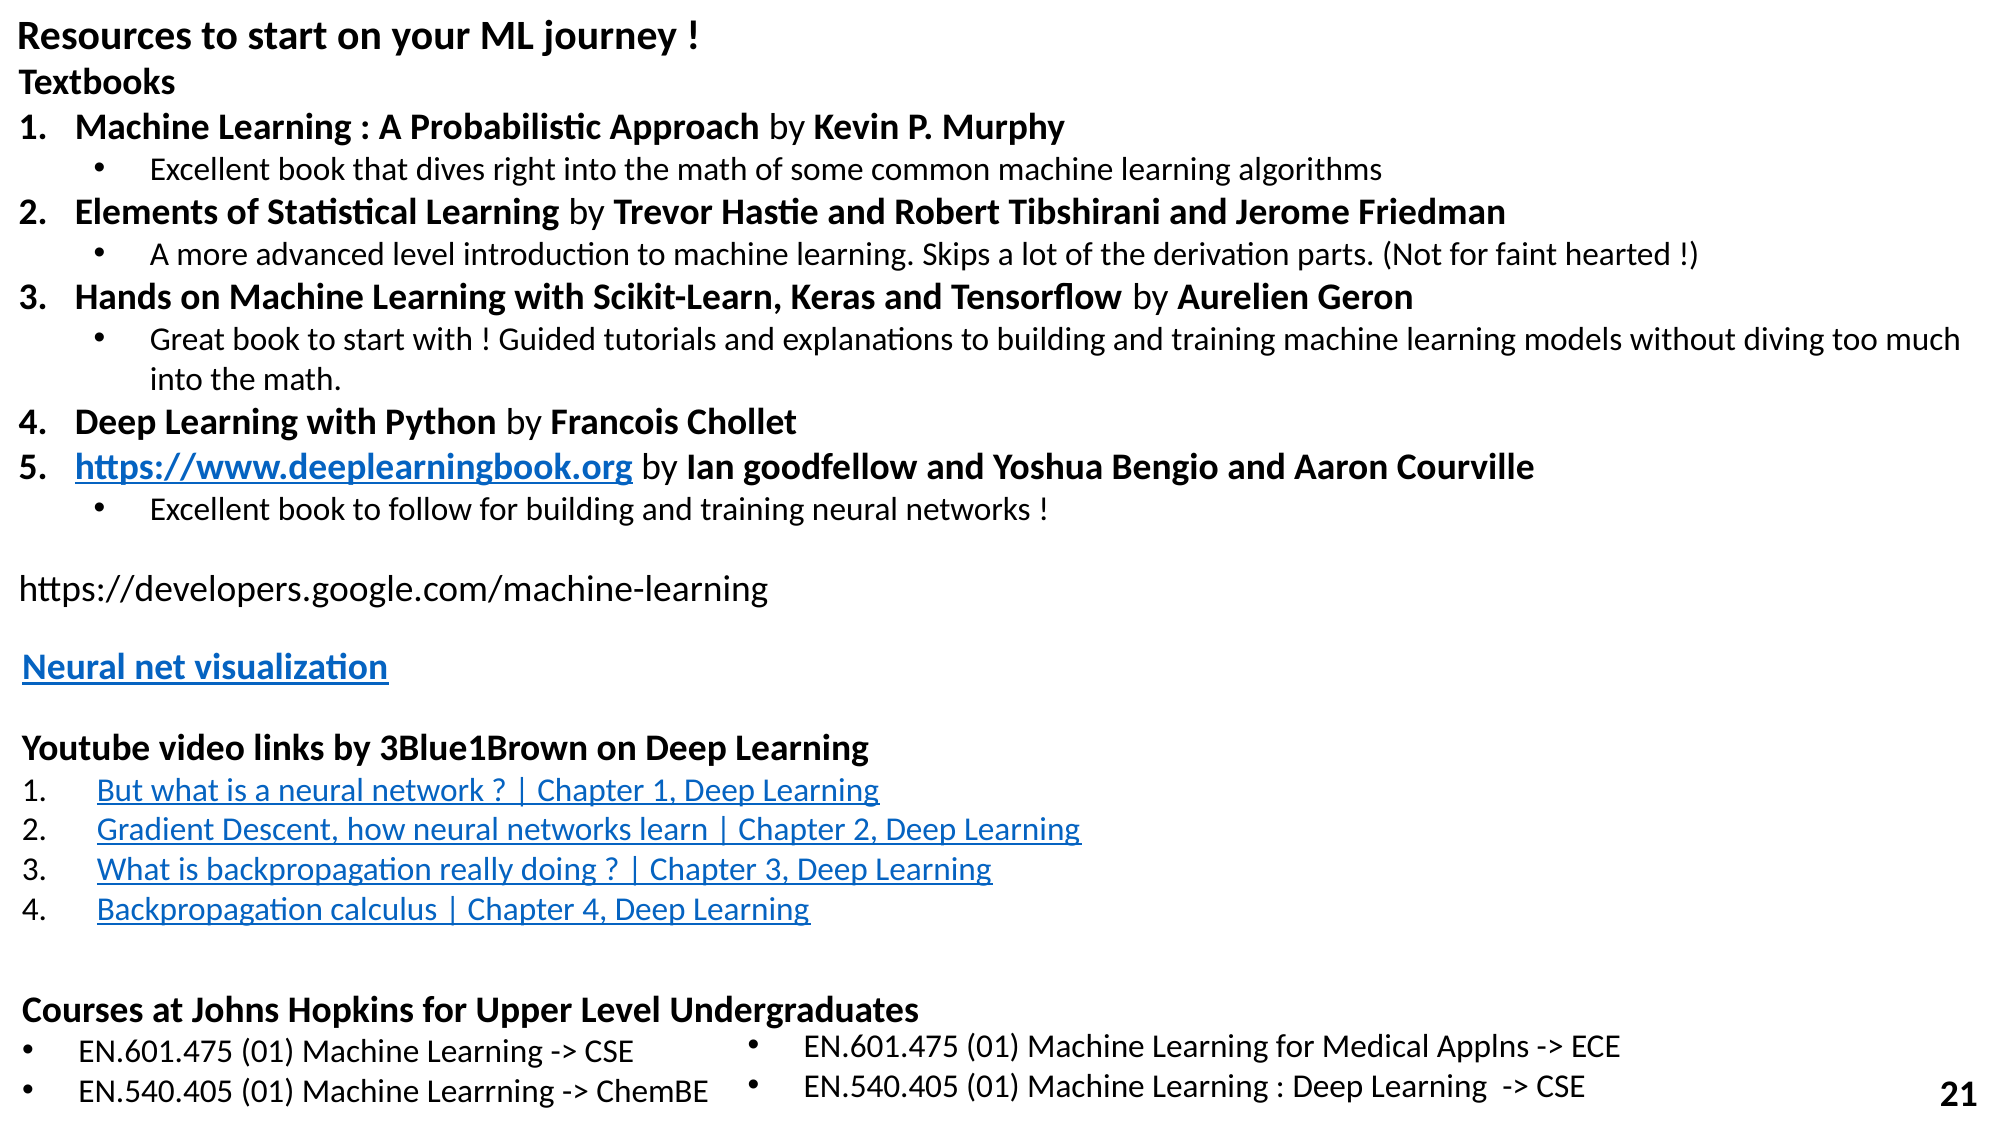

Resources to start on your ML journey !
Textbooks
Machine Learning : A Probabilistic Approach by Kevin P. Murphy
Excellent book that dives right into the math of some common machine learning algorithms
Elements of Statistical Learning by Trevor Hastie and Robert Tibshirani and Jerome Friedman
A more advanced level introduction to machine learning. Skips a lot of the derivation parts. (Not for faint hearted !)
Hands on Machine Learning with Scikit-Learn, Keras and Tensorflow by Aurelien Geron
Great book to start with ! Guided tutorials and explanations to building and training machine learning models without diving too much into the math.
Deep Learning with Python by Francois Chollet
https://www.deeplearningbook.org by Ian goodfellow and Yoshua Bengio and Aaron Courville
Excellent book to follow for building and training neural networks !
https://developers.google.com/machine-learning
Neural net visualization
Youtube video links by 3Blue1Brown on Deep Learning
But what is a neural network ? | Chapter 1, Deep Learning
Gradient Descent, how neural networks learn | Chapter 2, Deep Learning
What is backpropagation really doing ? | Chapter 3, Deep Learning
Backpropagation calculus | Chapter 4, Deep Learning
Courses at Johns Hopkins for Upper Level Undergraduates
EN.601.475 (01) Machine Learning -> CSE
EN.540.405 (01) Machine Learrning -> ChemBE
EN.601.475 (01) Machine Learning for Medical Applns -> ECE
EN.540.405 (01) Machine Learning : Deep Learning  -> CSE
21